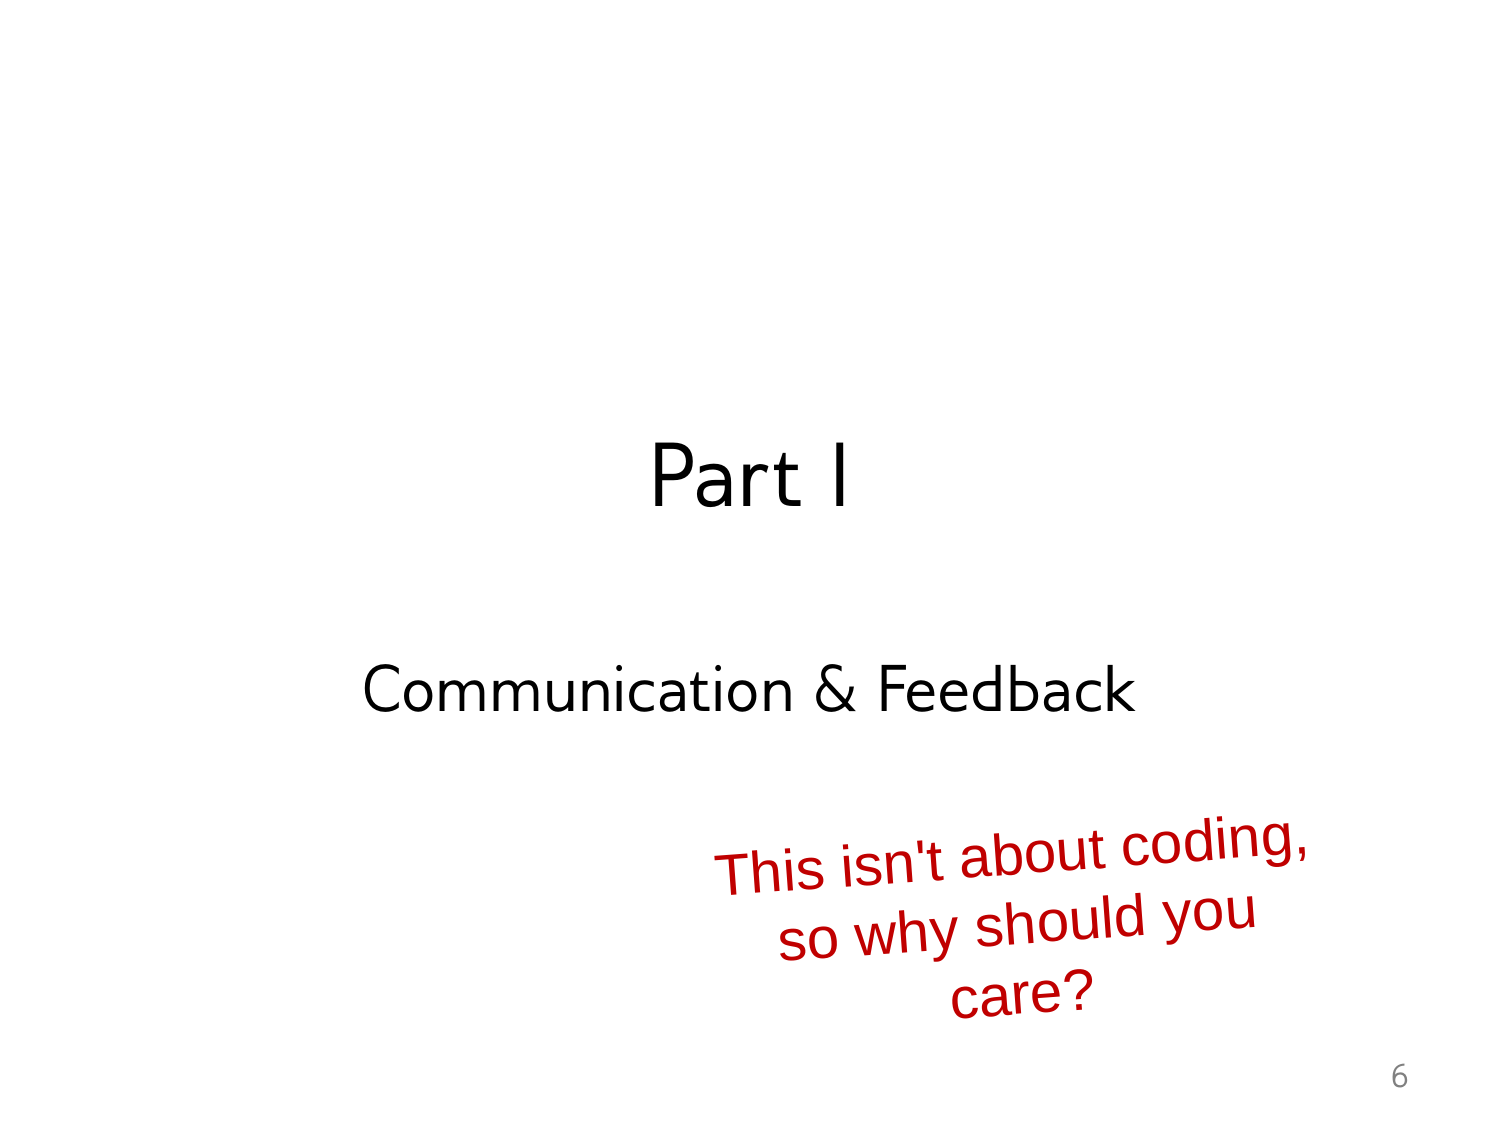

# Part I
Communication & Feedback
This isn't about coding, so why should you care?